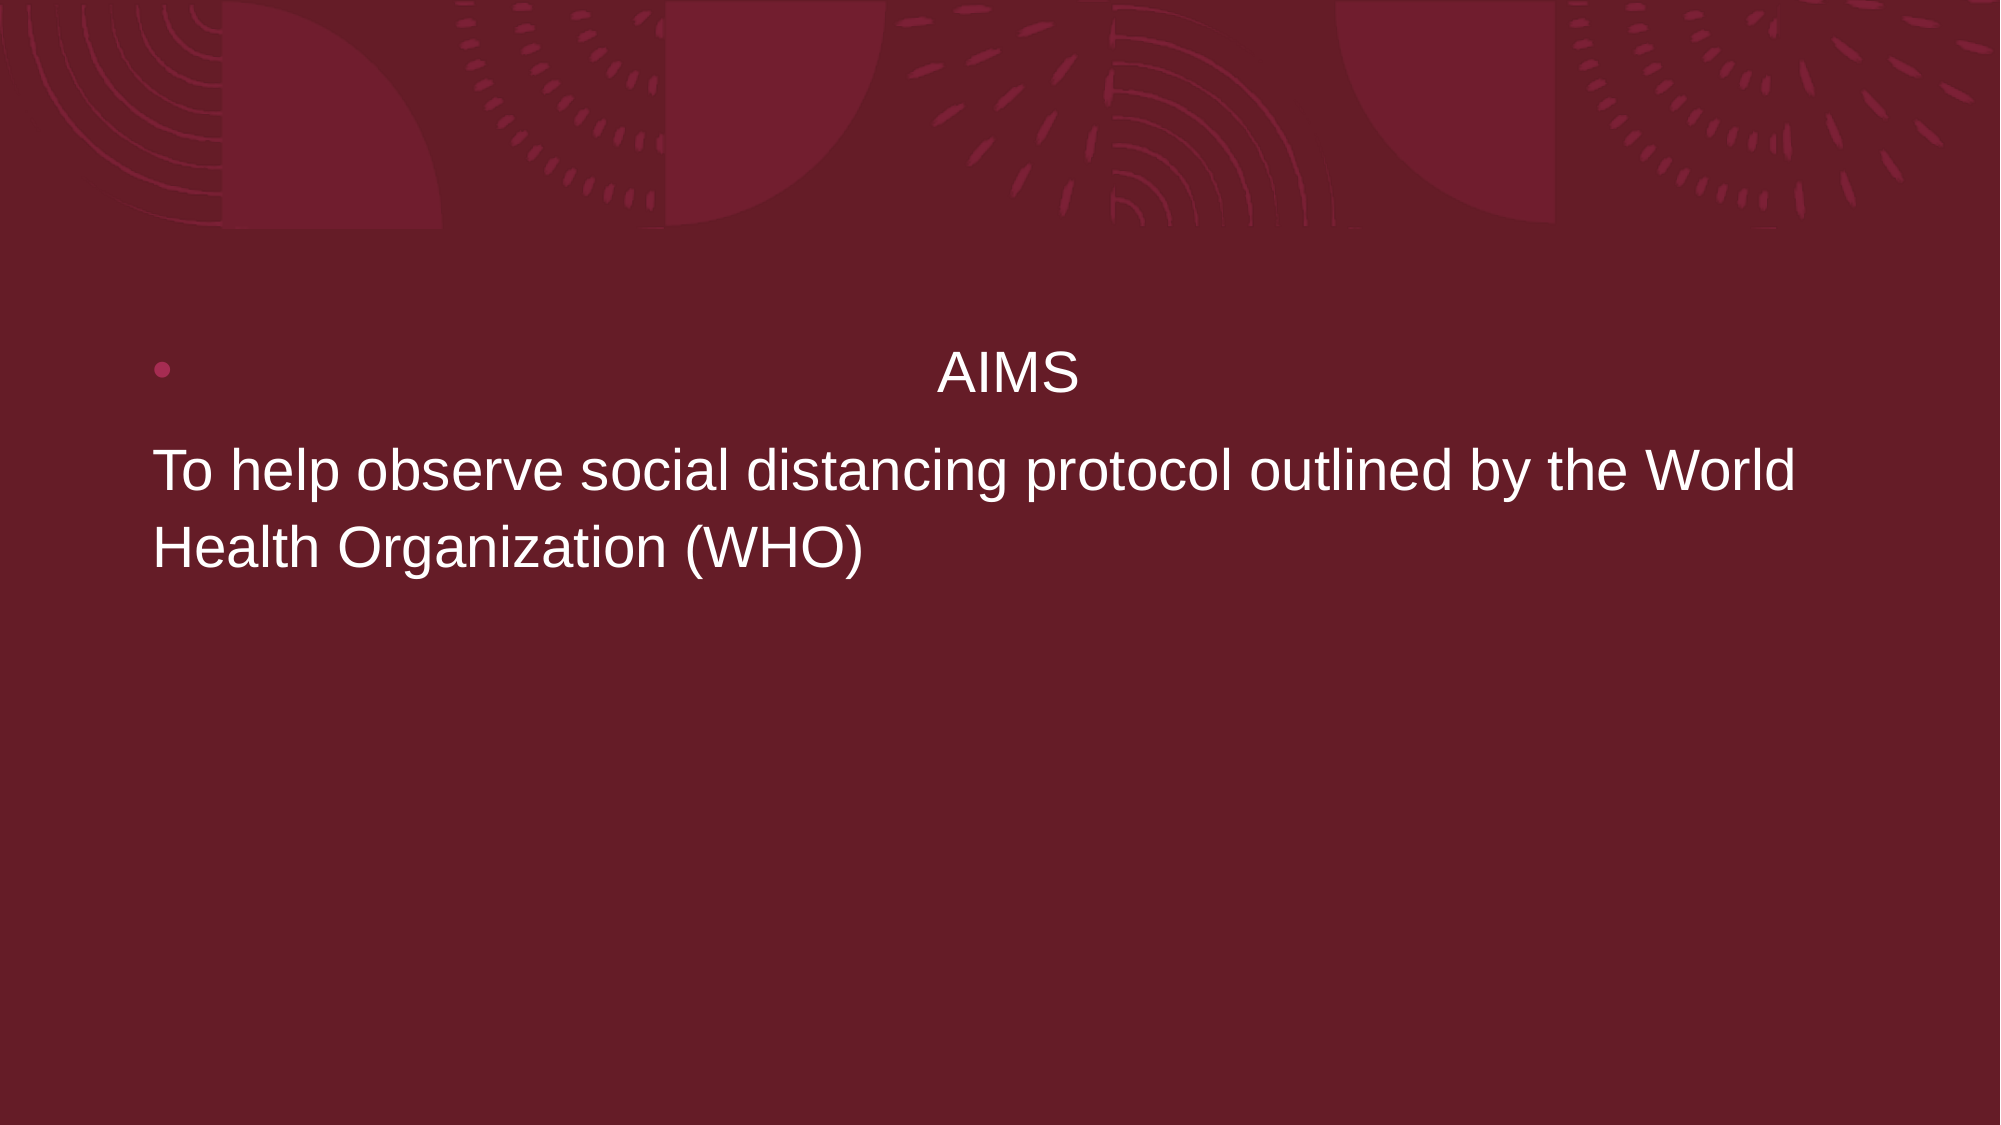

#
                                              AIMS
To help observe social distancing protocol outlined by the World Health Organization (WHO)